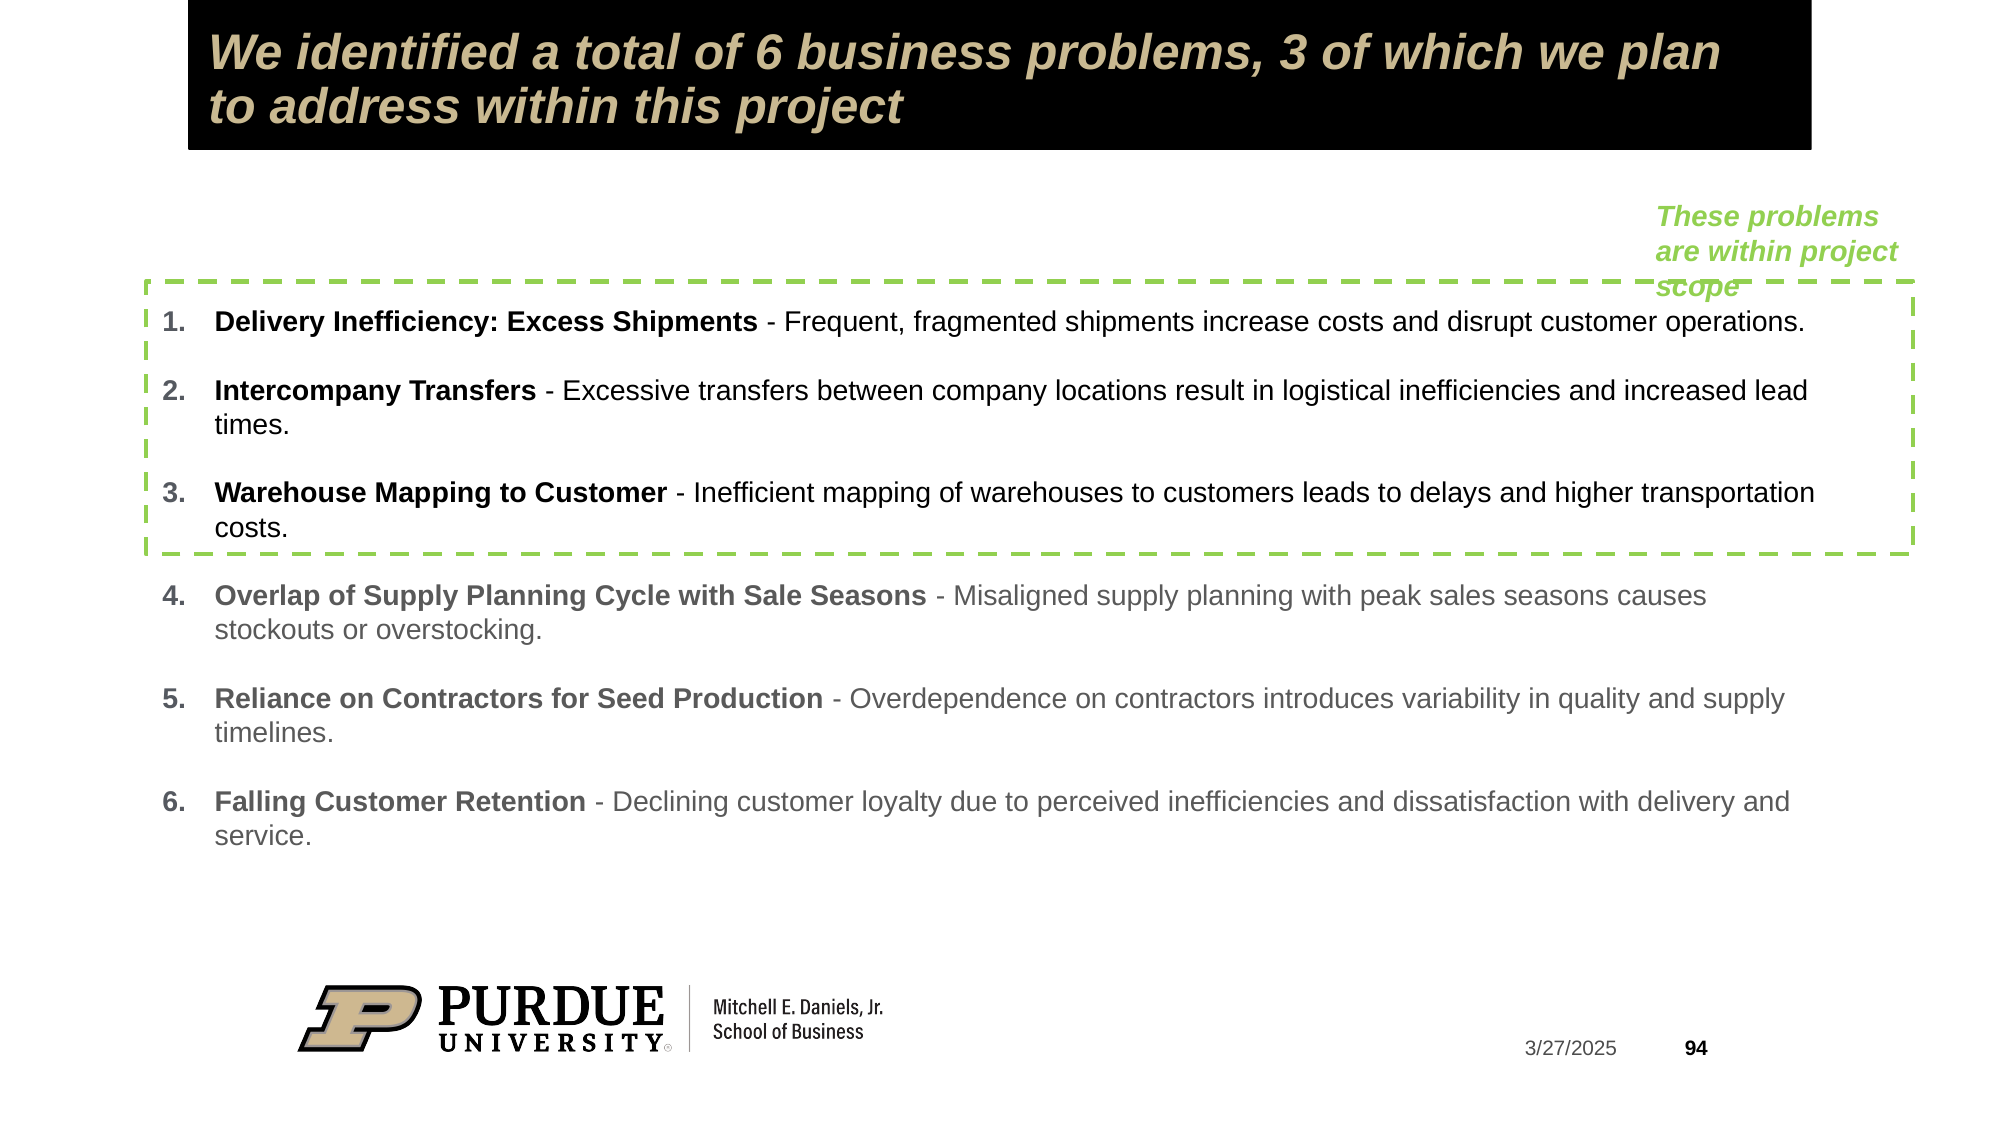

# We identified a total of 6 business problems, 3 of which we plan to address within this project
These problems are within project scope

Delivery Inefficiency: Excess Shipments - Frequent, fragmented shipments increase costs and disrupt customer operations.

Intercompany Transfers - Excessive transfers between company locations result in logistical inefficiencies and increased lead times.

Warehouse Mapping to Customer - Inefficient mapping of warehouses to customers leads to delays and higher transportation costs.

Overlap of Supply Planning Cycle with Sale Seasons - Misaligned supply planning with peak sales seasons causes stockouts or overstocking.

Reliance on Contractors for Seed Production - Overdependence on contractors introduces variability in quality and supply timelines.

Falling Customer Retention - Declining customer loyalty due to perceived inefficiencies and dissatisfaction with delivery and service.

94
3/27/2025